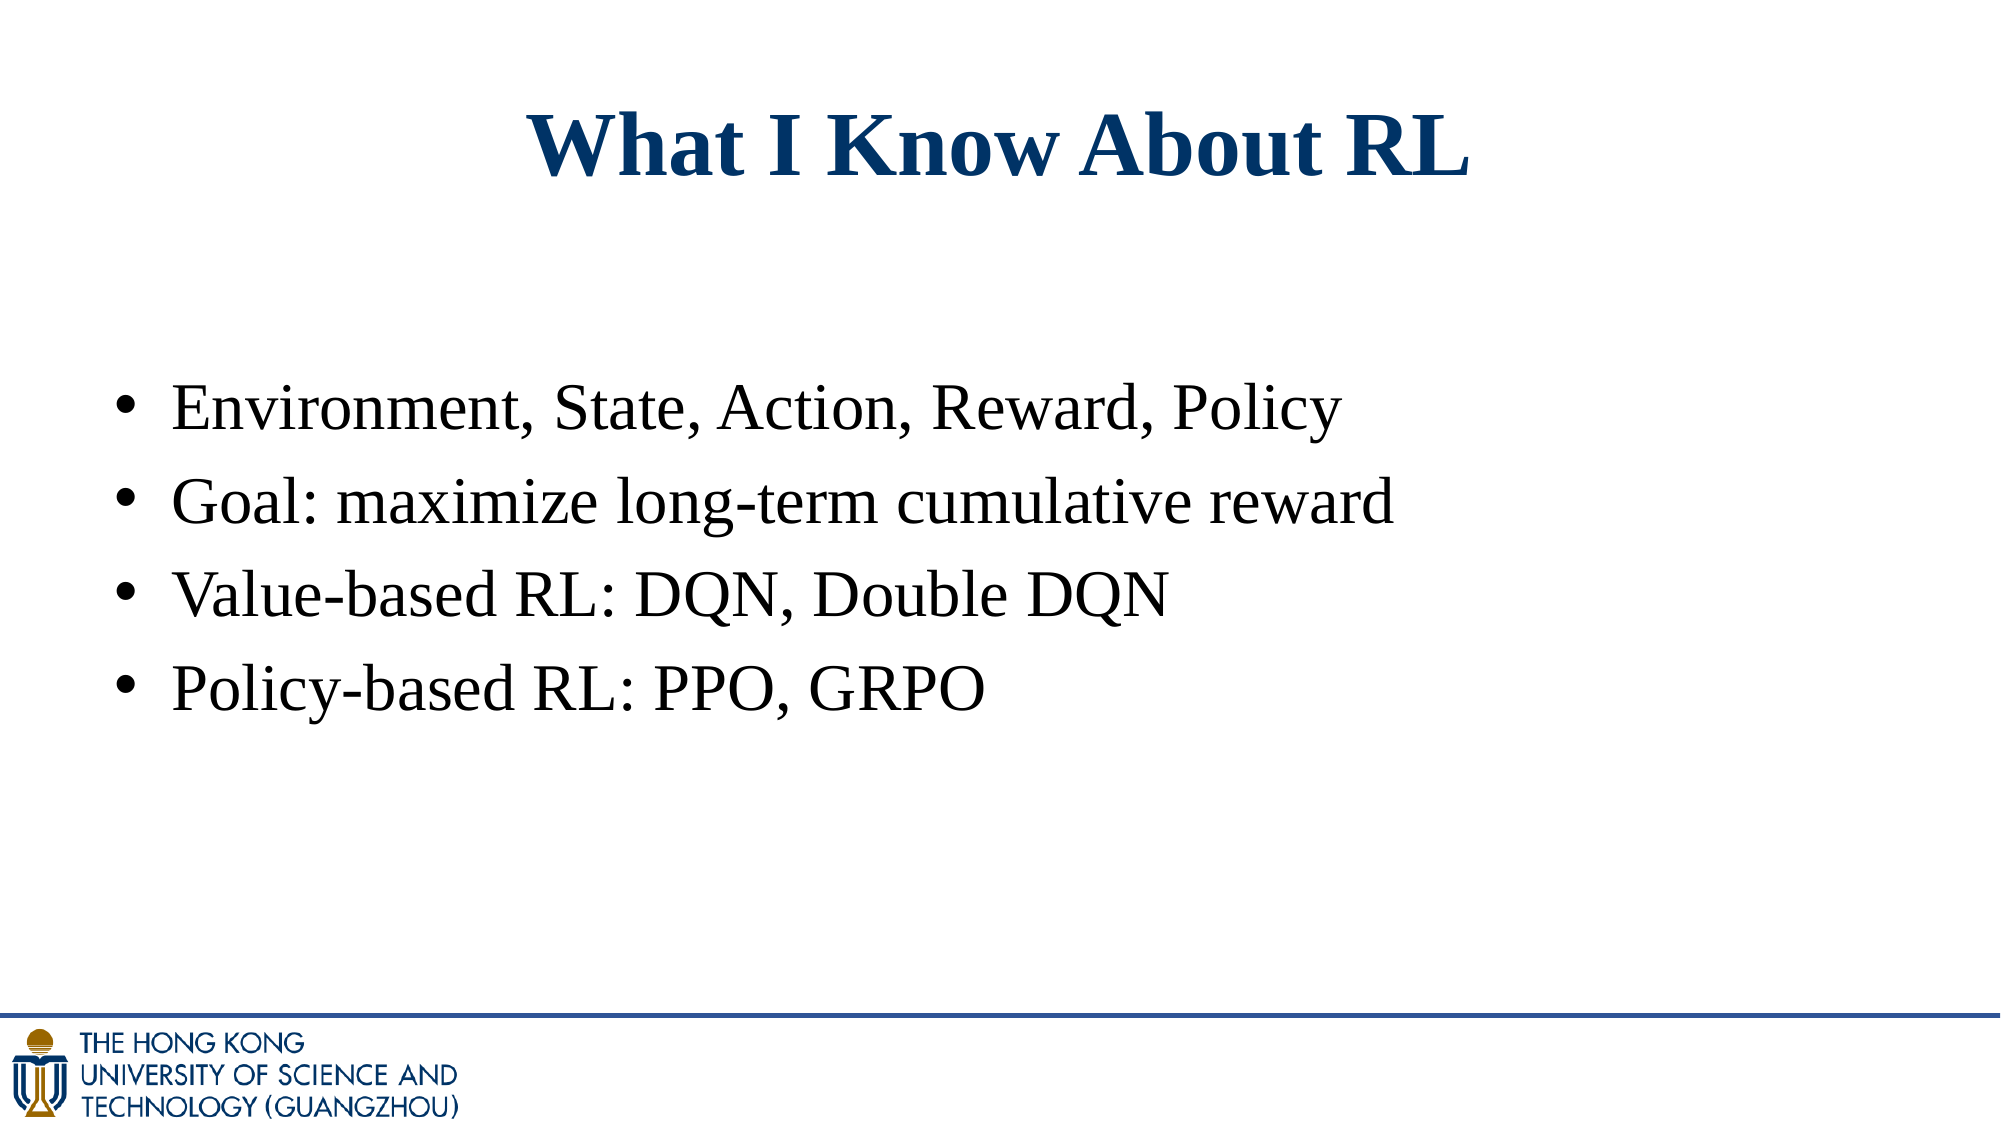

# What I Know About RL

Environment, State, Action, Reward, Policy
Goal: maximize long-term cumulative reward
Value-based RL: DQN, Double DQN
Policy-based RL: PPO, GRPO